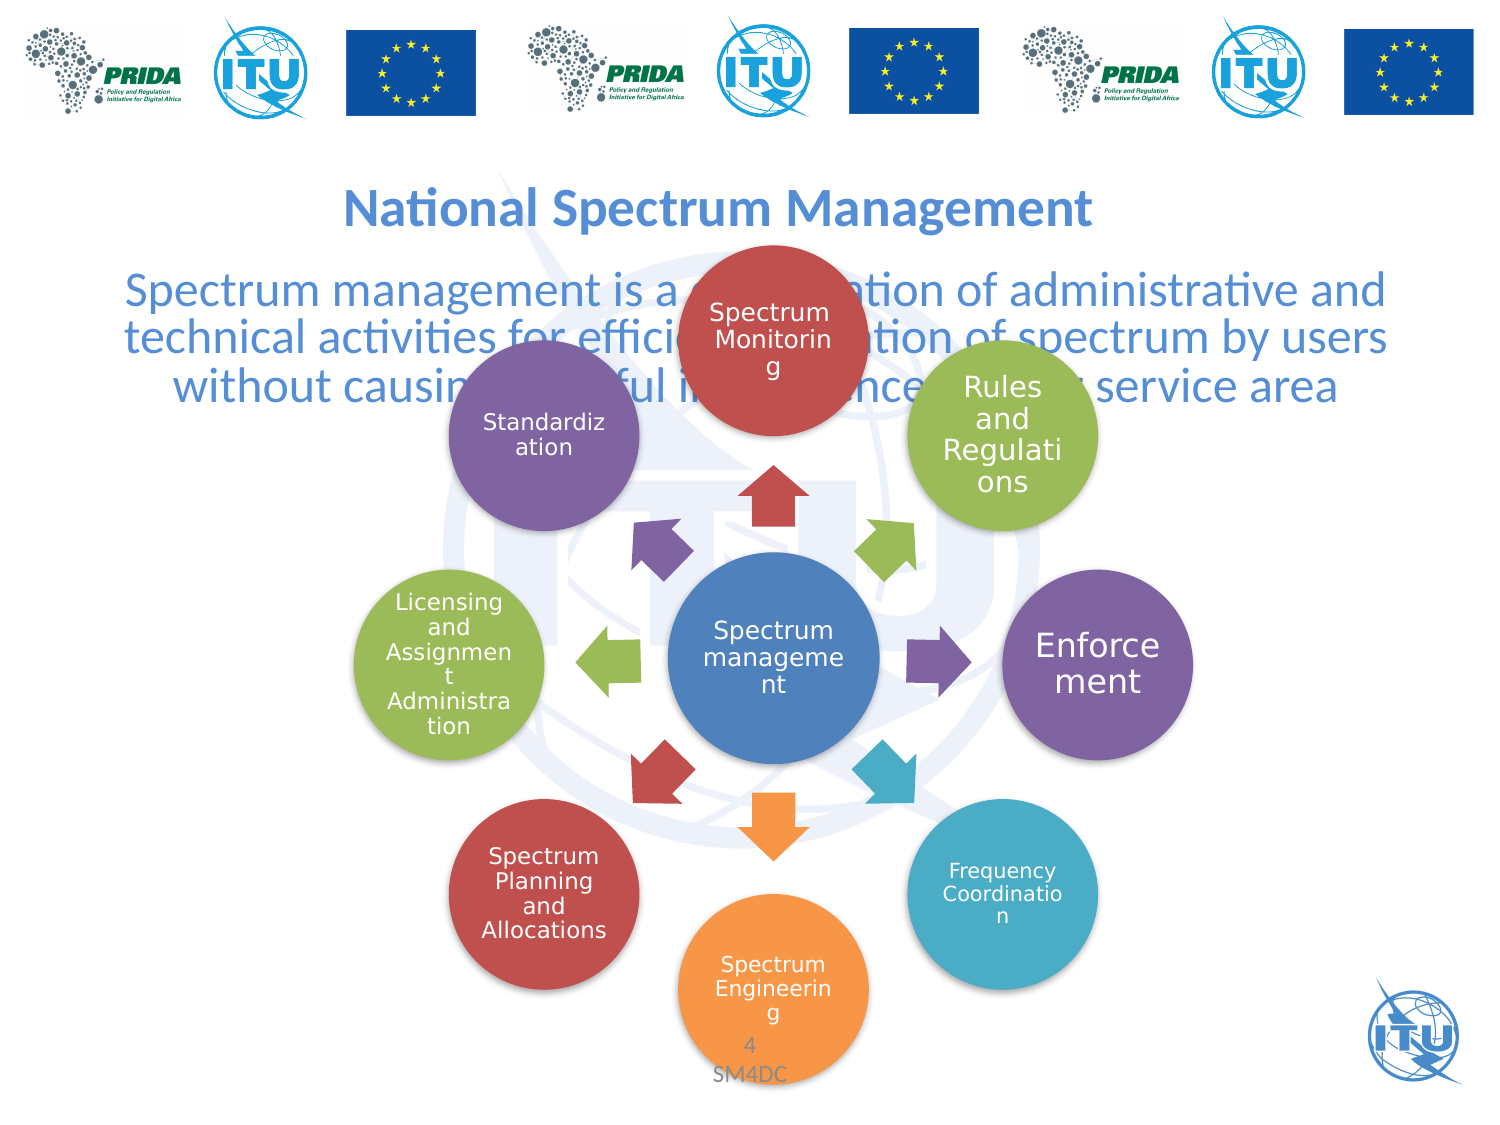

# National Spectrum Management
Spectrum management

Spectrum  Monitoring

Rules and Regulations

Enforcement

Frequency Coordination

Spectrum Engineering

Spectrum Planning and Allocations

Licensing and Assignment Administration

Standardization
Spectrum management is a combination of administrative and technical activities for efficient utilization of spectrum by users without causing harmful interference in their service area
4
SM4DC